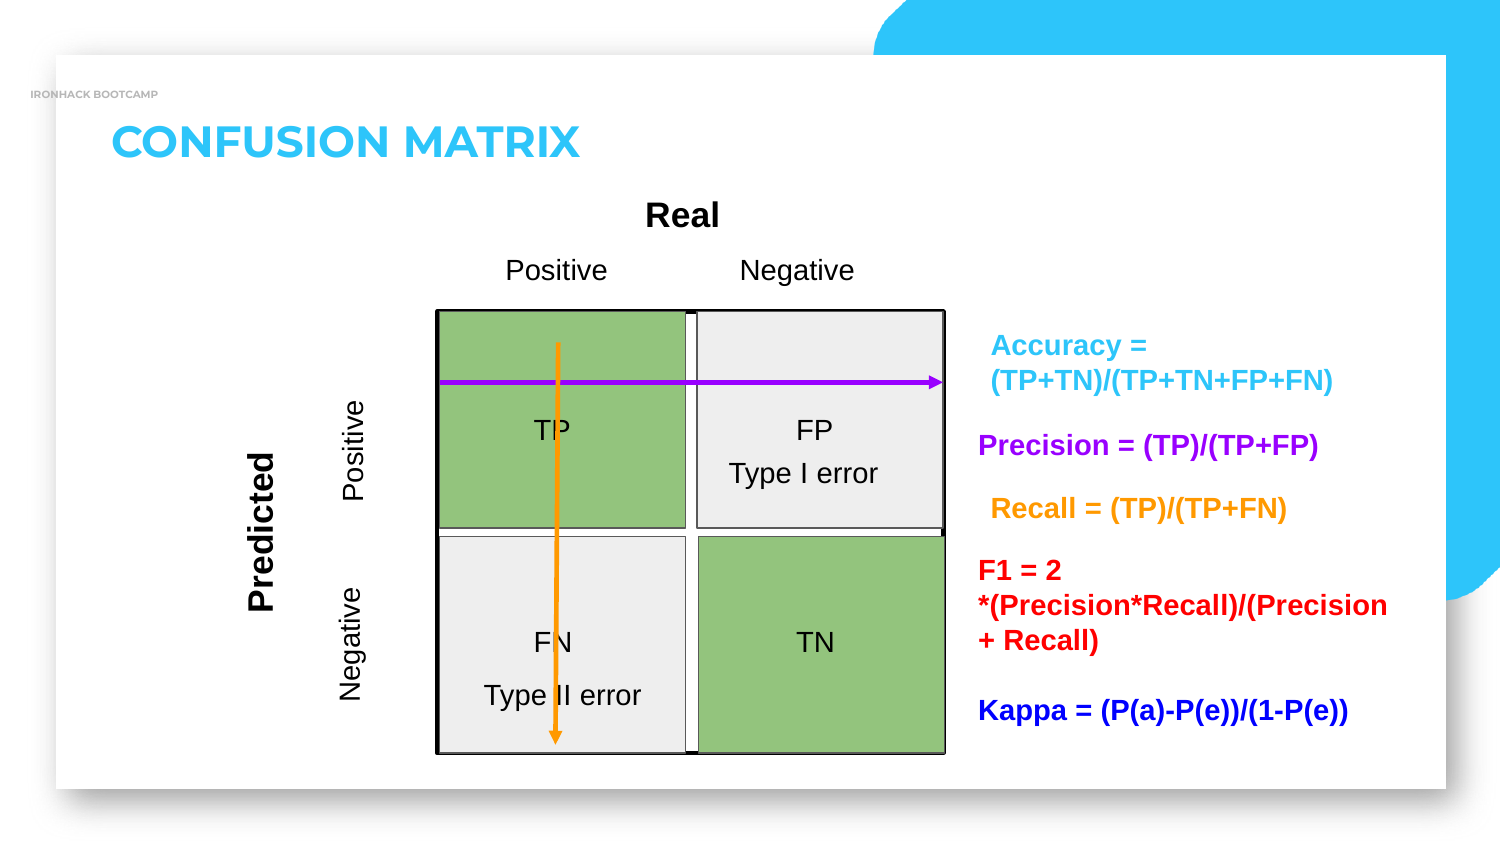

IRONHACK BOOTCAMP
CONFUSION MATRIX
Real
Positive
Negative
Accuracy = (TP+TN)/(TP+TN+FP+FN)

TP
FP

FN
TN
Positive
Precision = (TP)/(TP+FP)
Type I error
Recall = (TP)/(TP+FN)
Predicted
F1 = 2 *(Precision*Recall)/(Precision + Recall)

Kappa = (P(a)-P(e))/(1-P(e))
Negative
Type II error